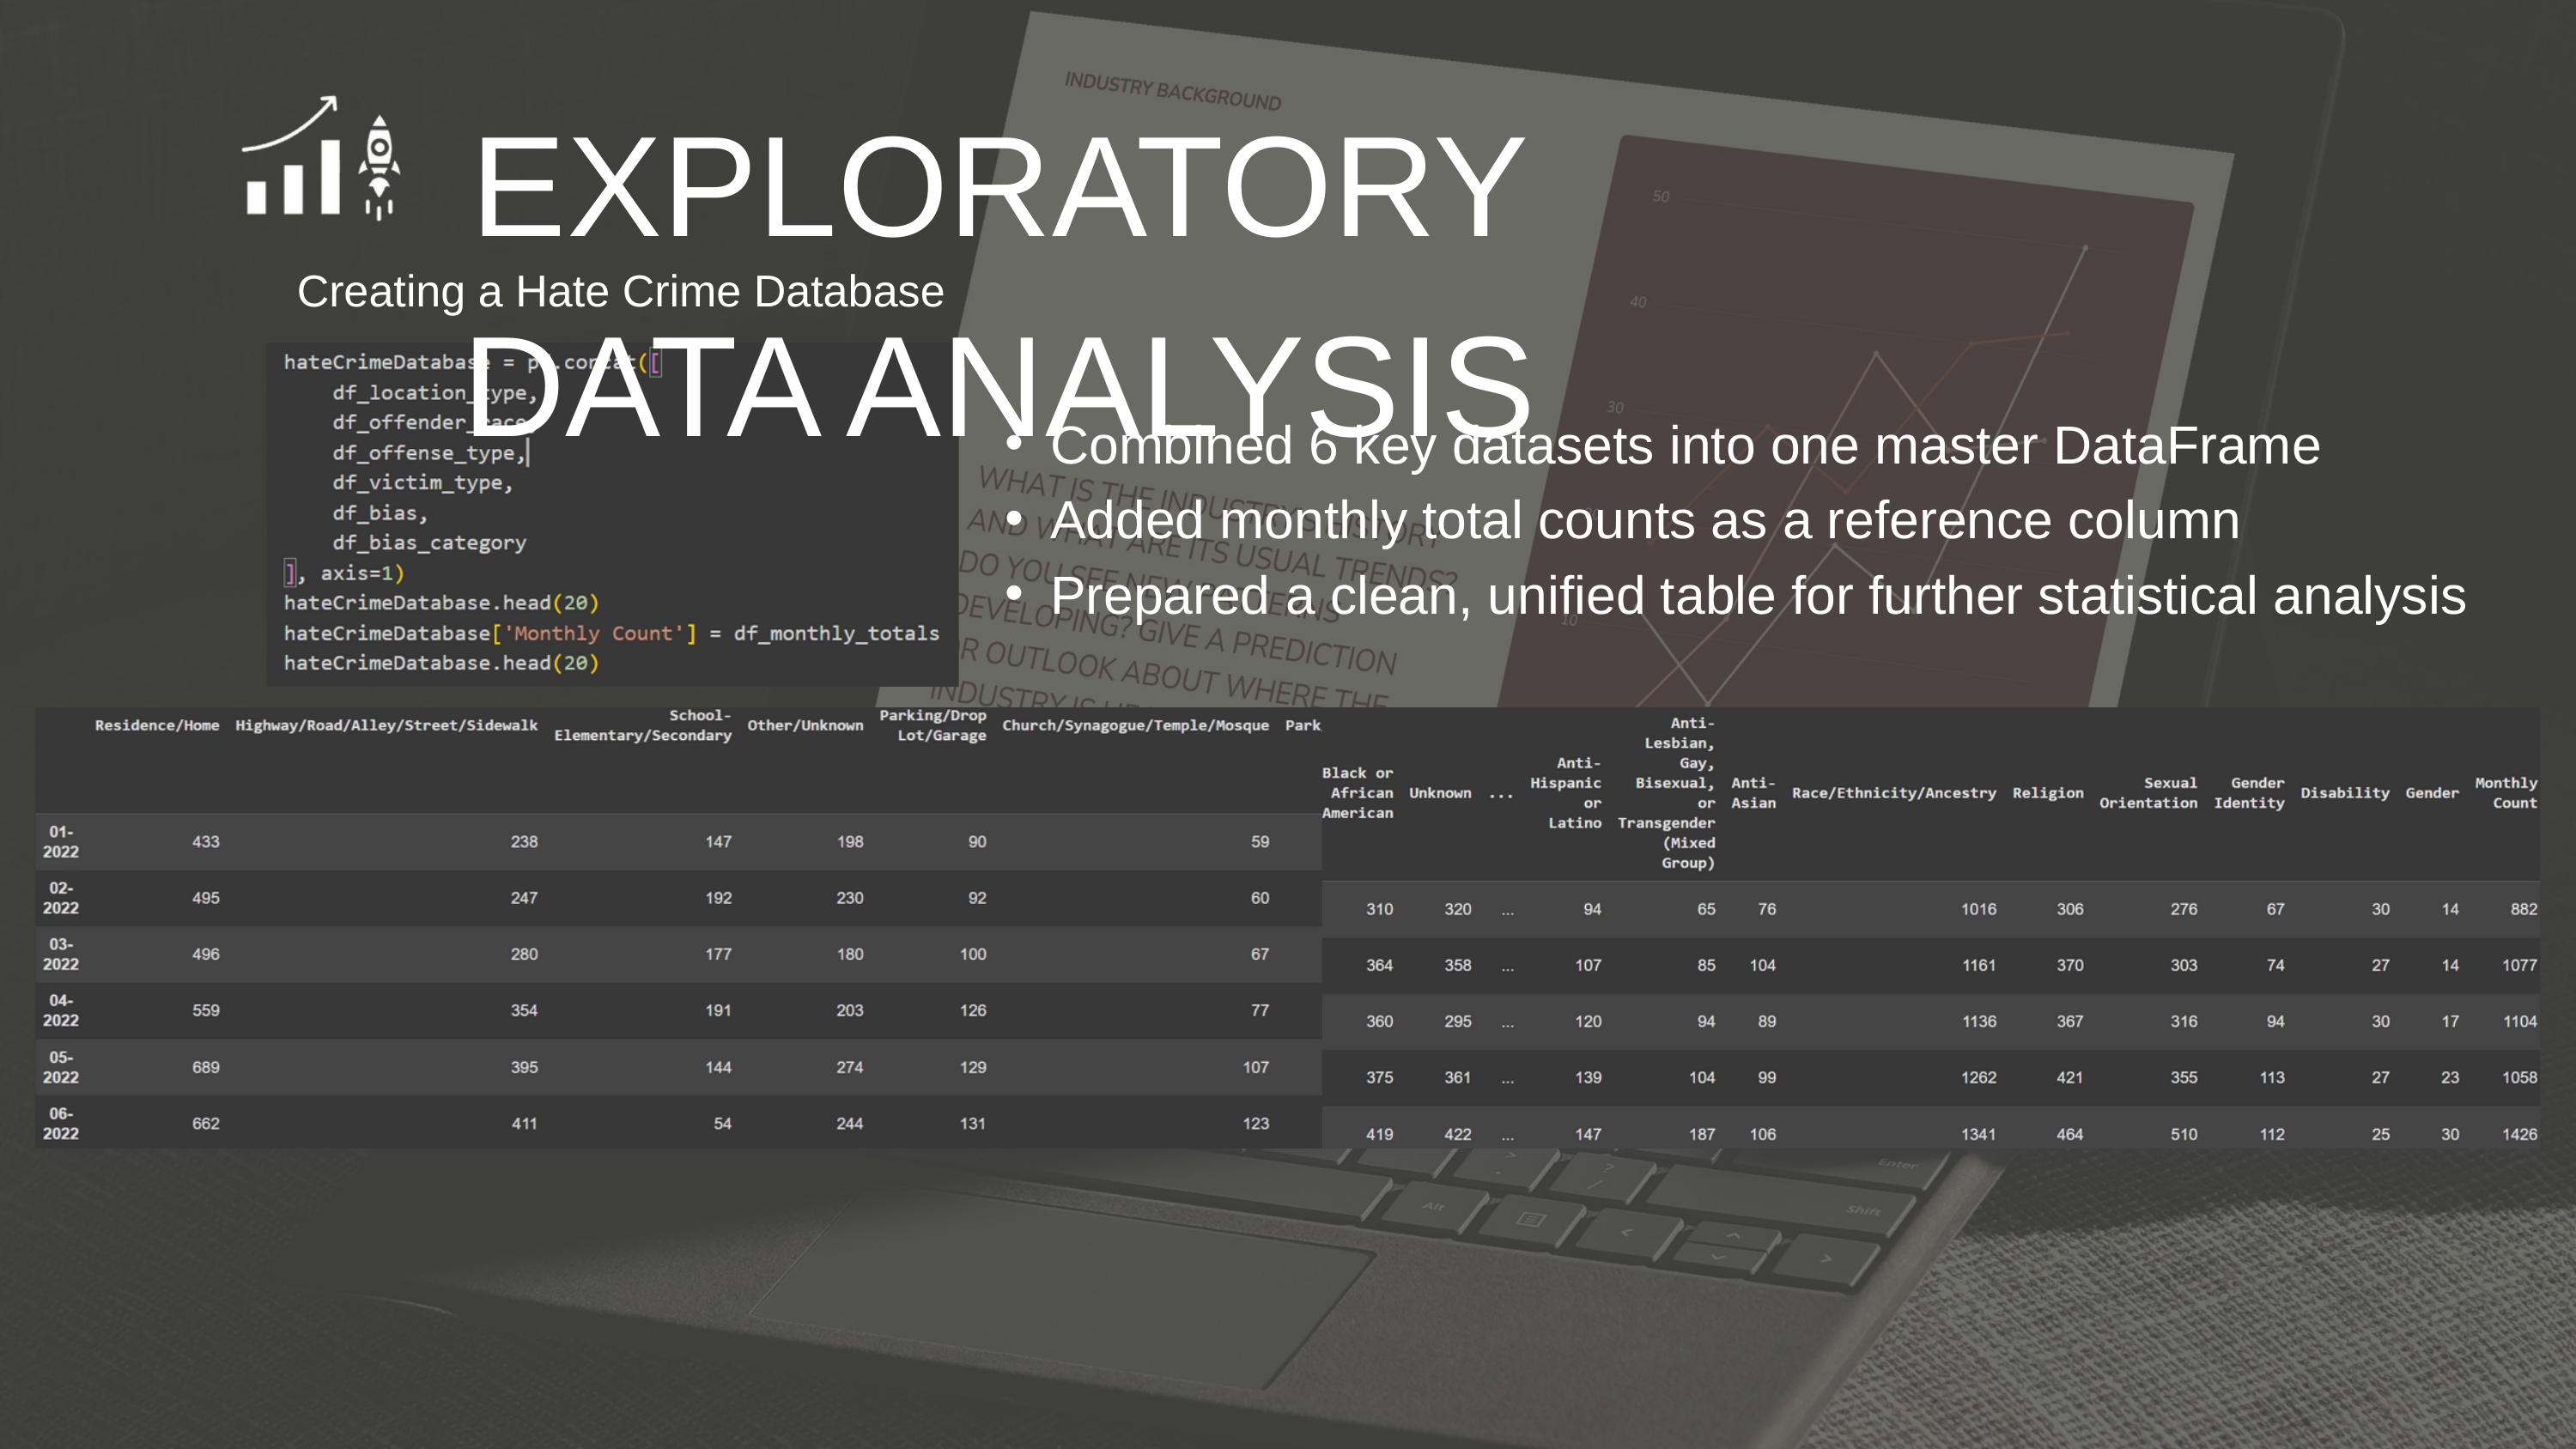

EXPLORATORY DATA ANALYSIS
Creating a Hate Crime Database

Combined 6 key datasets into one master DataFrame
Added monthly total counts as a reference column
Prepared a clean, unified table for further statistical analysis